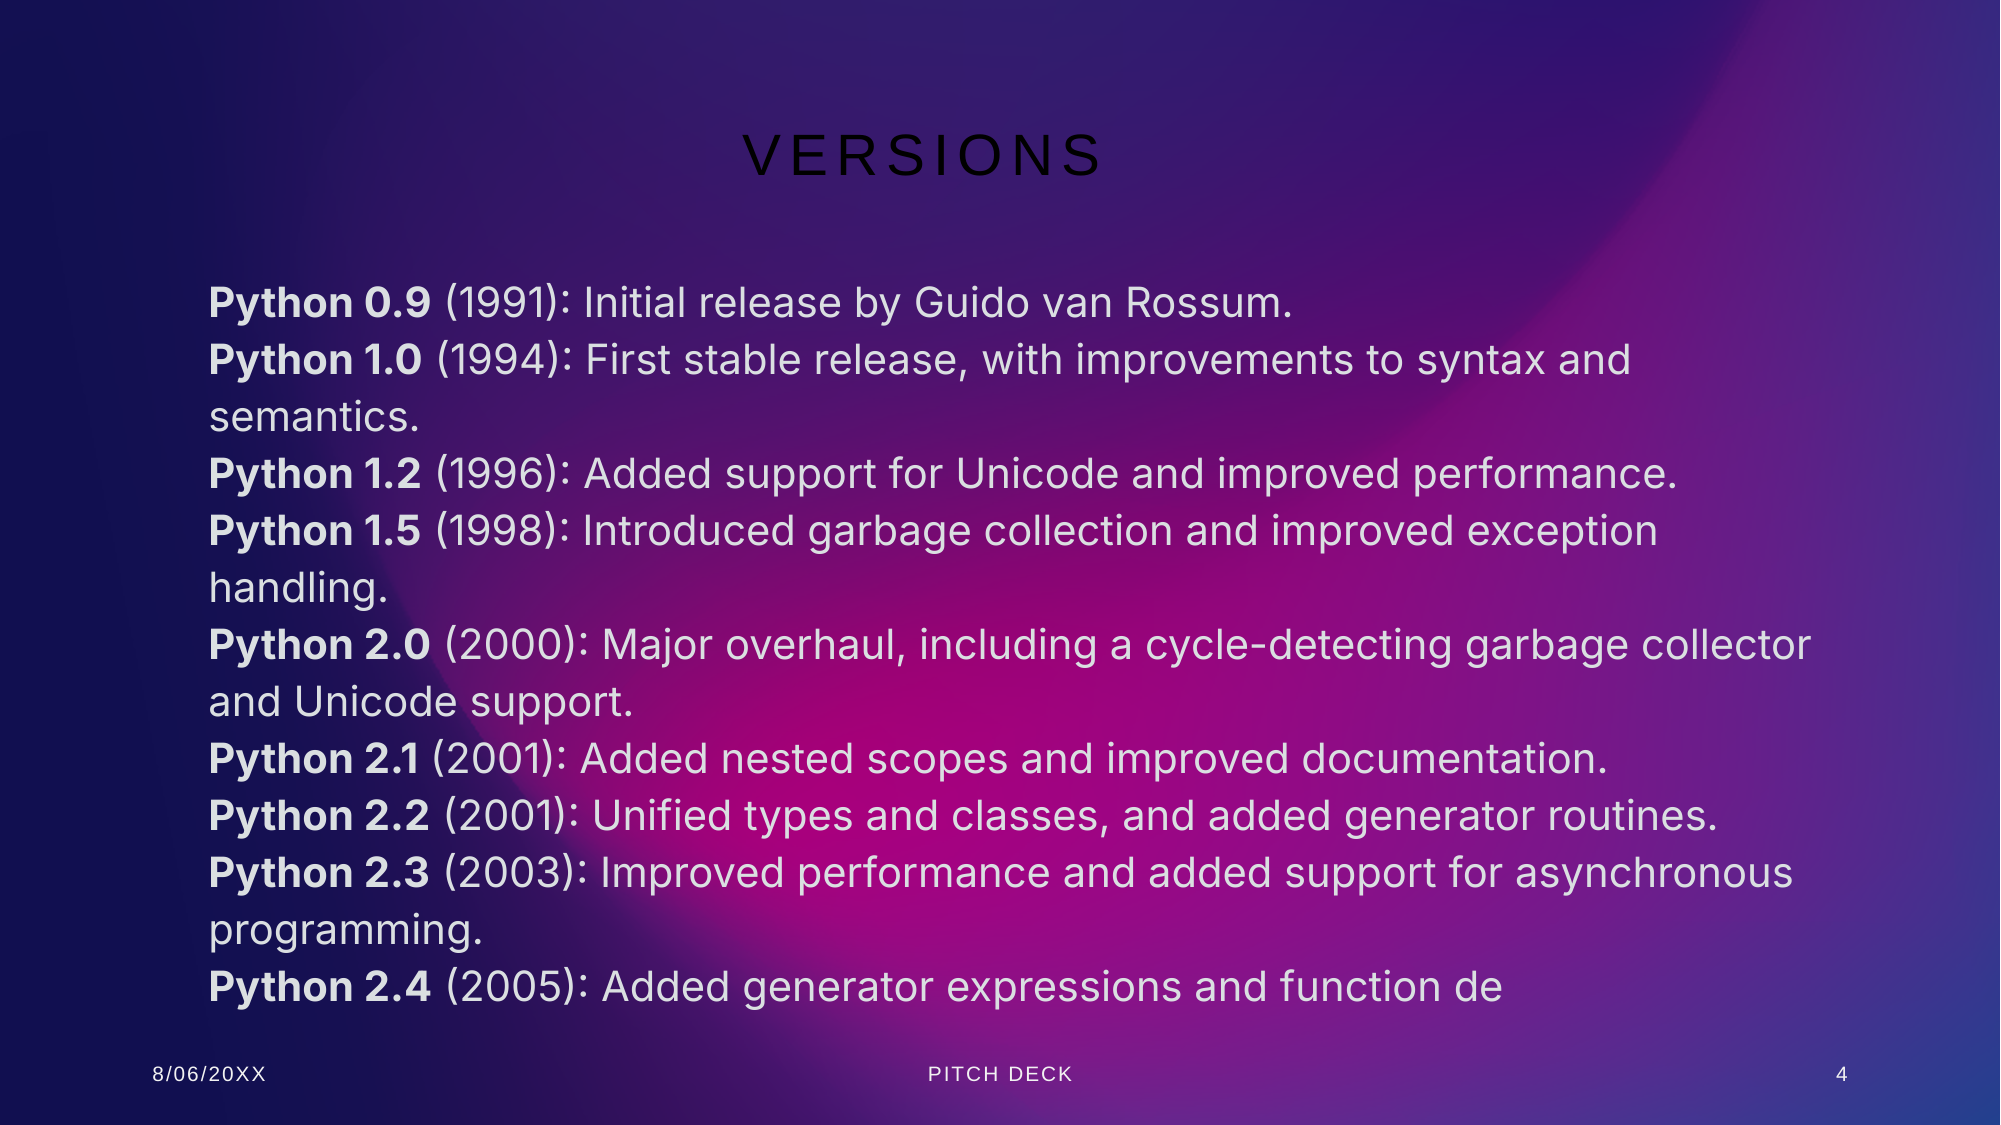

# versions
Python 0.9 (1991): Initial release by Guido van Rossum.
Python 1.0 (1994): First stable release, with improvements to syntax and semantics.
Python 1.2 (1996): Added support for Unicode and improved performance.
Python 1.5 (1998): Introduced garbage collection and improved exception handling.
Python 2.0 (2000): Major overhaul, including a cycle-detecting garbage collector and Unicode support.
Python 2.1 (2001): Added nested scopes and improved documentation.
Python 2.2 (2001): Unified types and classes, and added generator routines.
Python 2.3 (2003): Improved performance and added support for asynchronous programming.
Python 2.4 (2005): Added generator expressions and function de

8/06/20XX
PITCH DECK
4